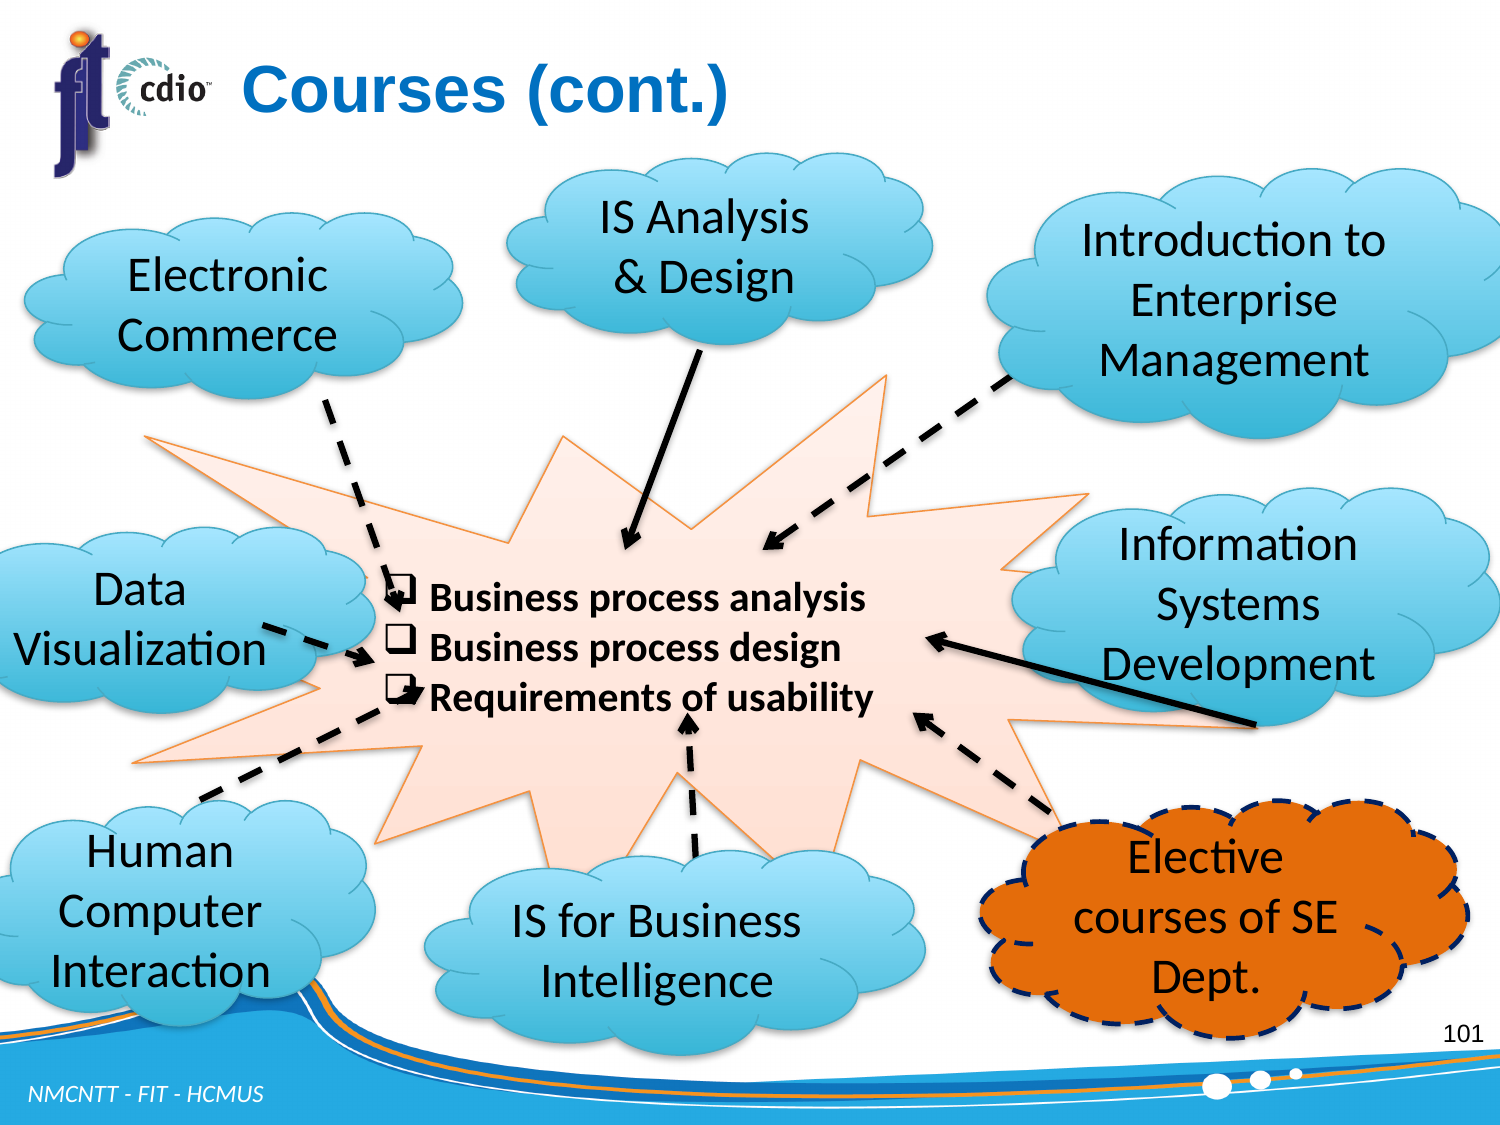

# Courses (cont.)
IS Analysis & Design
Introduction to Enterprise Management

Electronic Commerce
Business process analysis
Business process design
Requirements of usability
Information Systems Development
Data Visualization
Elective courses of SE Dept.
Human Computer Interaction
IS for Business Intelligence
101
NMCNTT - FIT - HCMUS